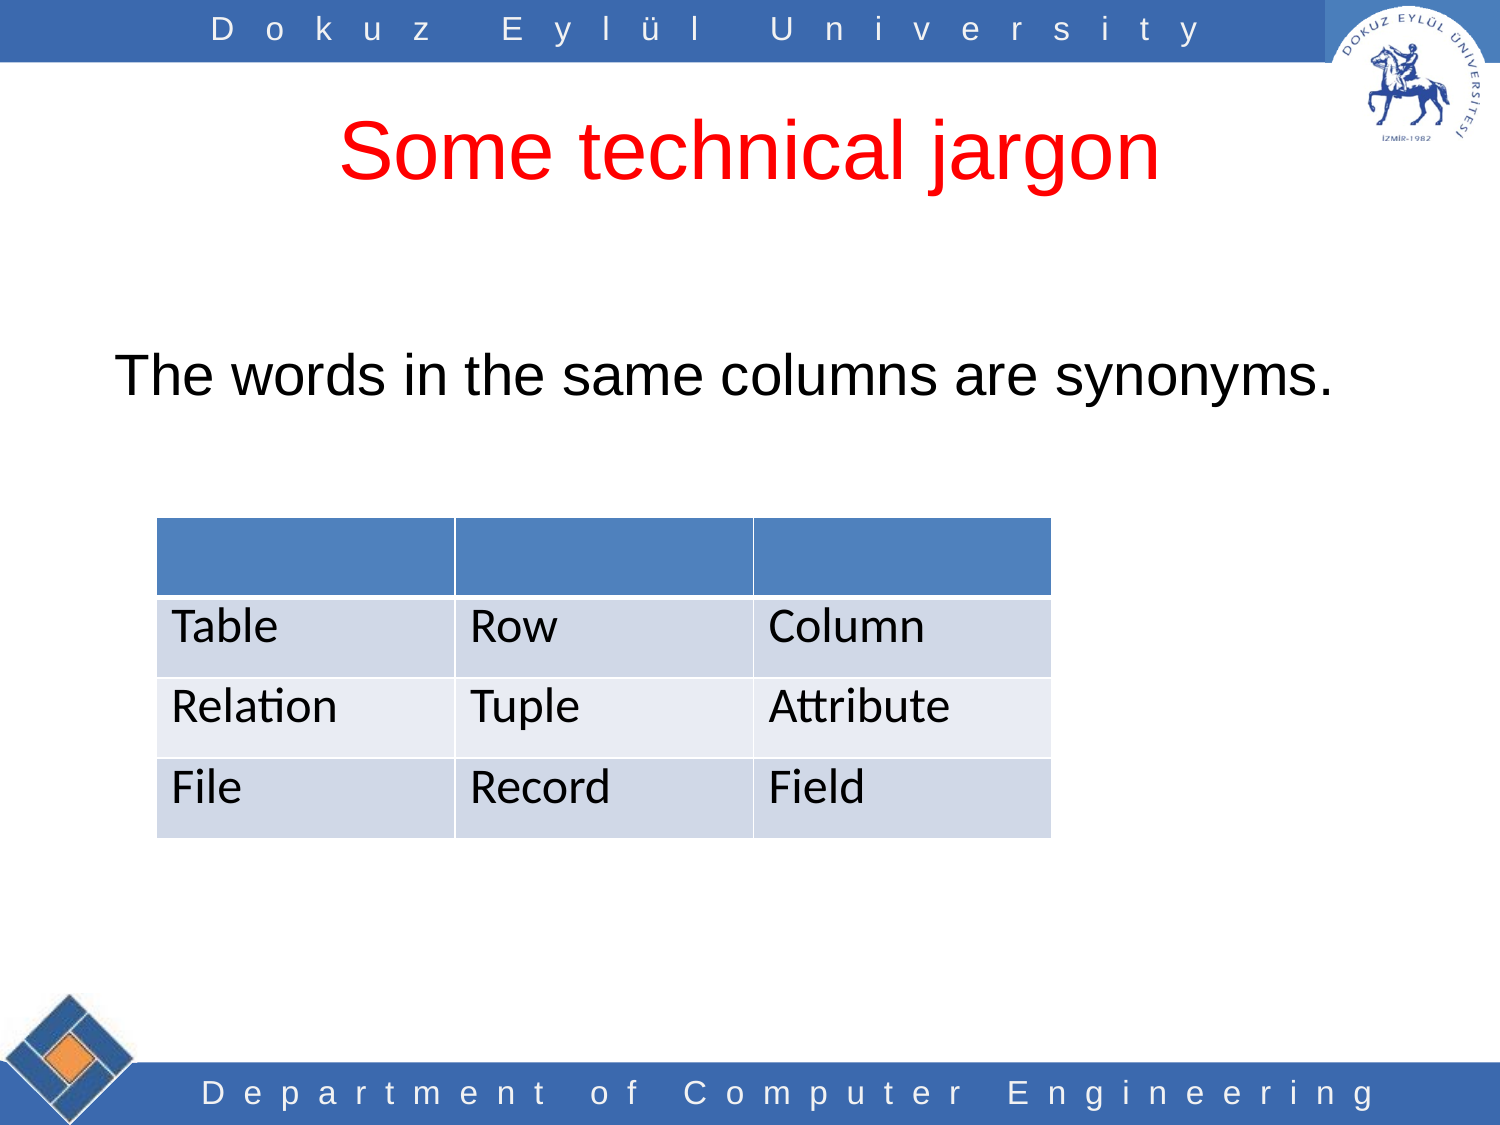

# Some technical jargon
The words in the same columns are synonyms.
|  |  |  |
| --- | --- | --- |
| Table | Row | Column |
| Relation | Tuple | Attribute |
| File | Record | Field |